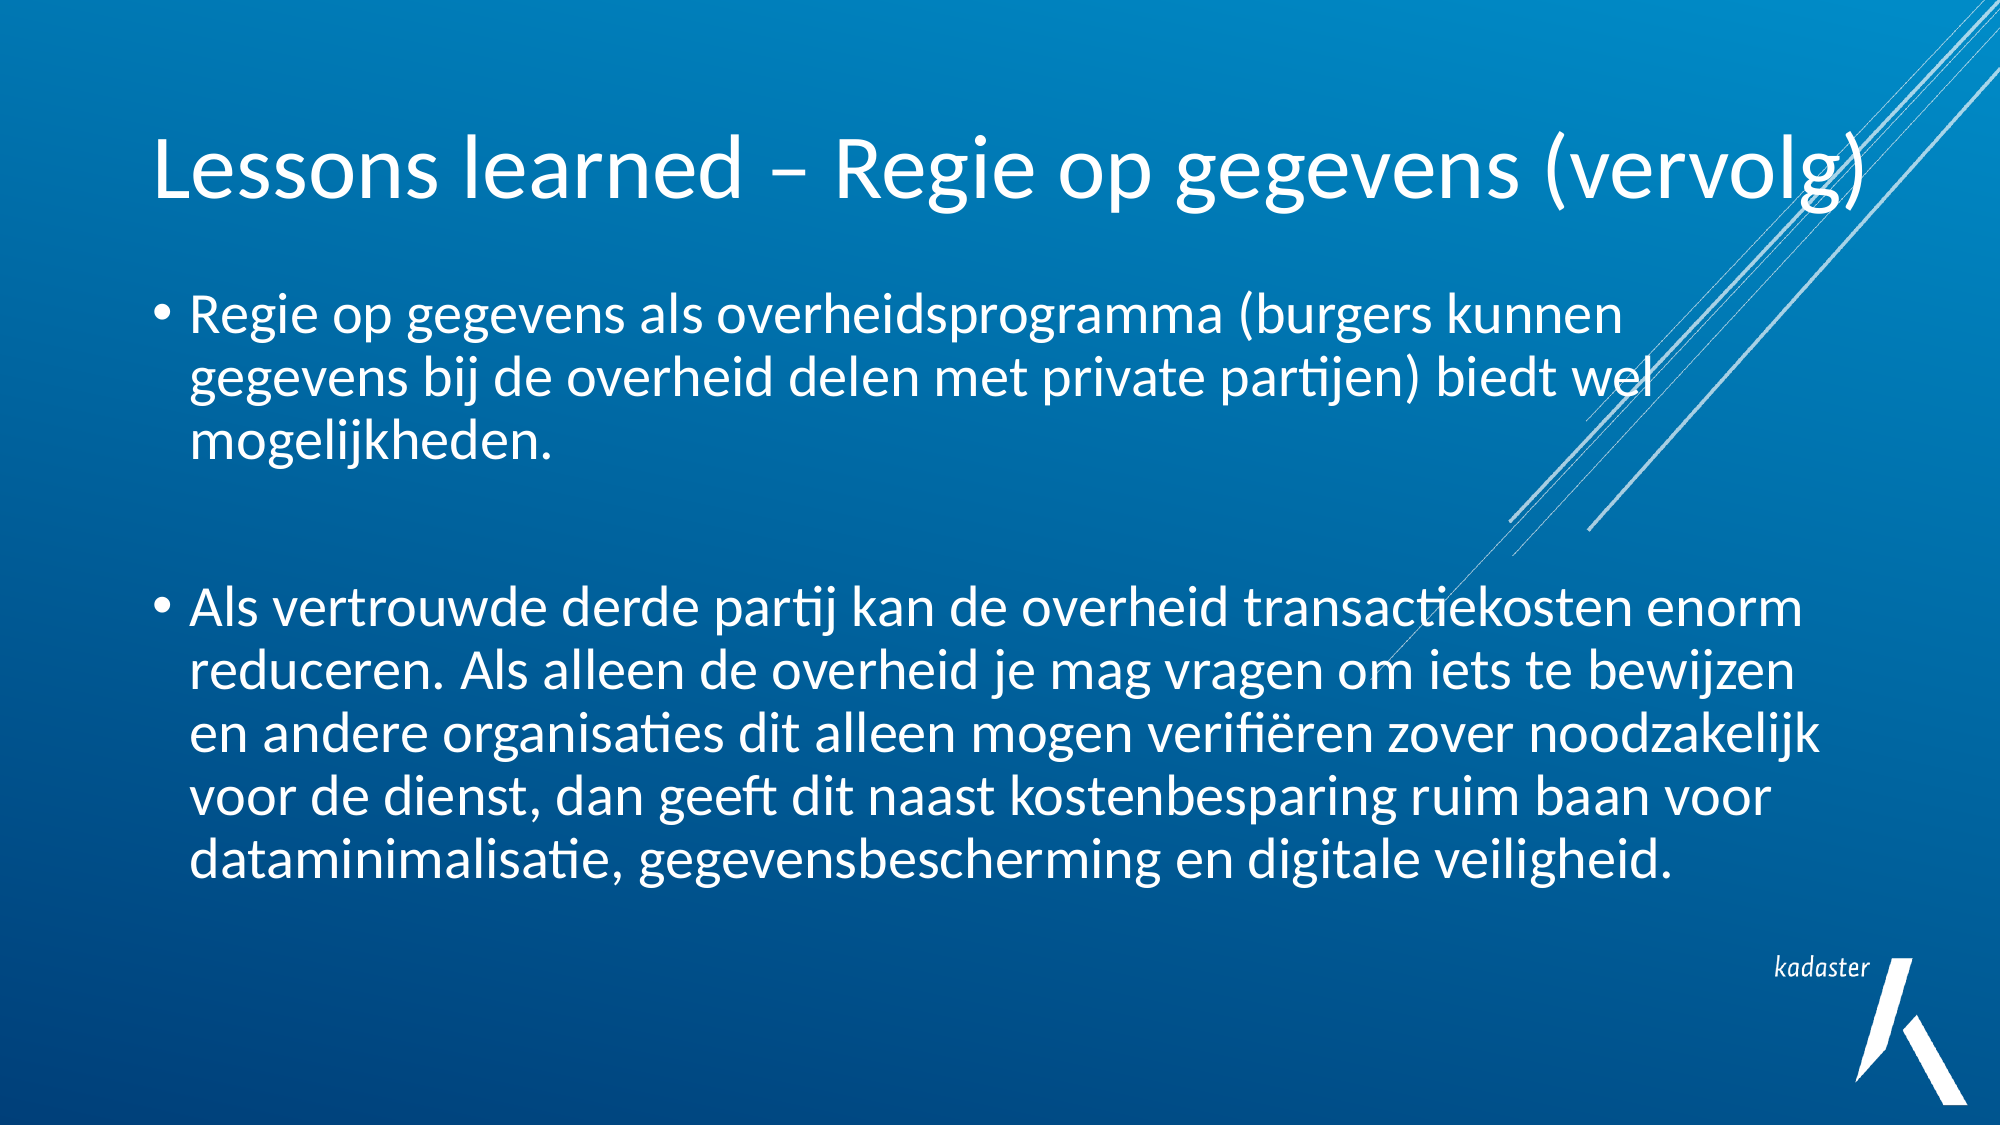

# Lessons learned – Regie op gegevens (vervolg)
Regie op gegevens als overheidsprogramma (burgers kunnen gegevens bij de overheid delen met private partijen) biedt wel mogelijkheden.

Als vertrouwde derde partij kan de overheid transactiekosten enorm reduceren. Als alleen de overheid je mag vragen om iets te bewijzen en andere organisaties dit alleen mogen verifiëren zover noodzakelijk voor de dienst, dan geeft dit naast kostenbesparing ruim baan voor dataminimalisatie, gegevensbescherming en digitale veiligheid.